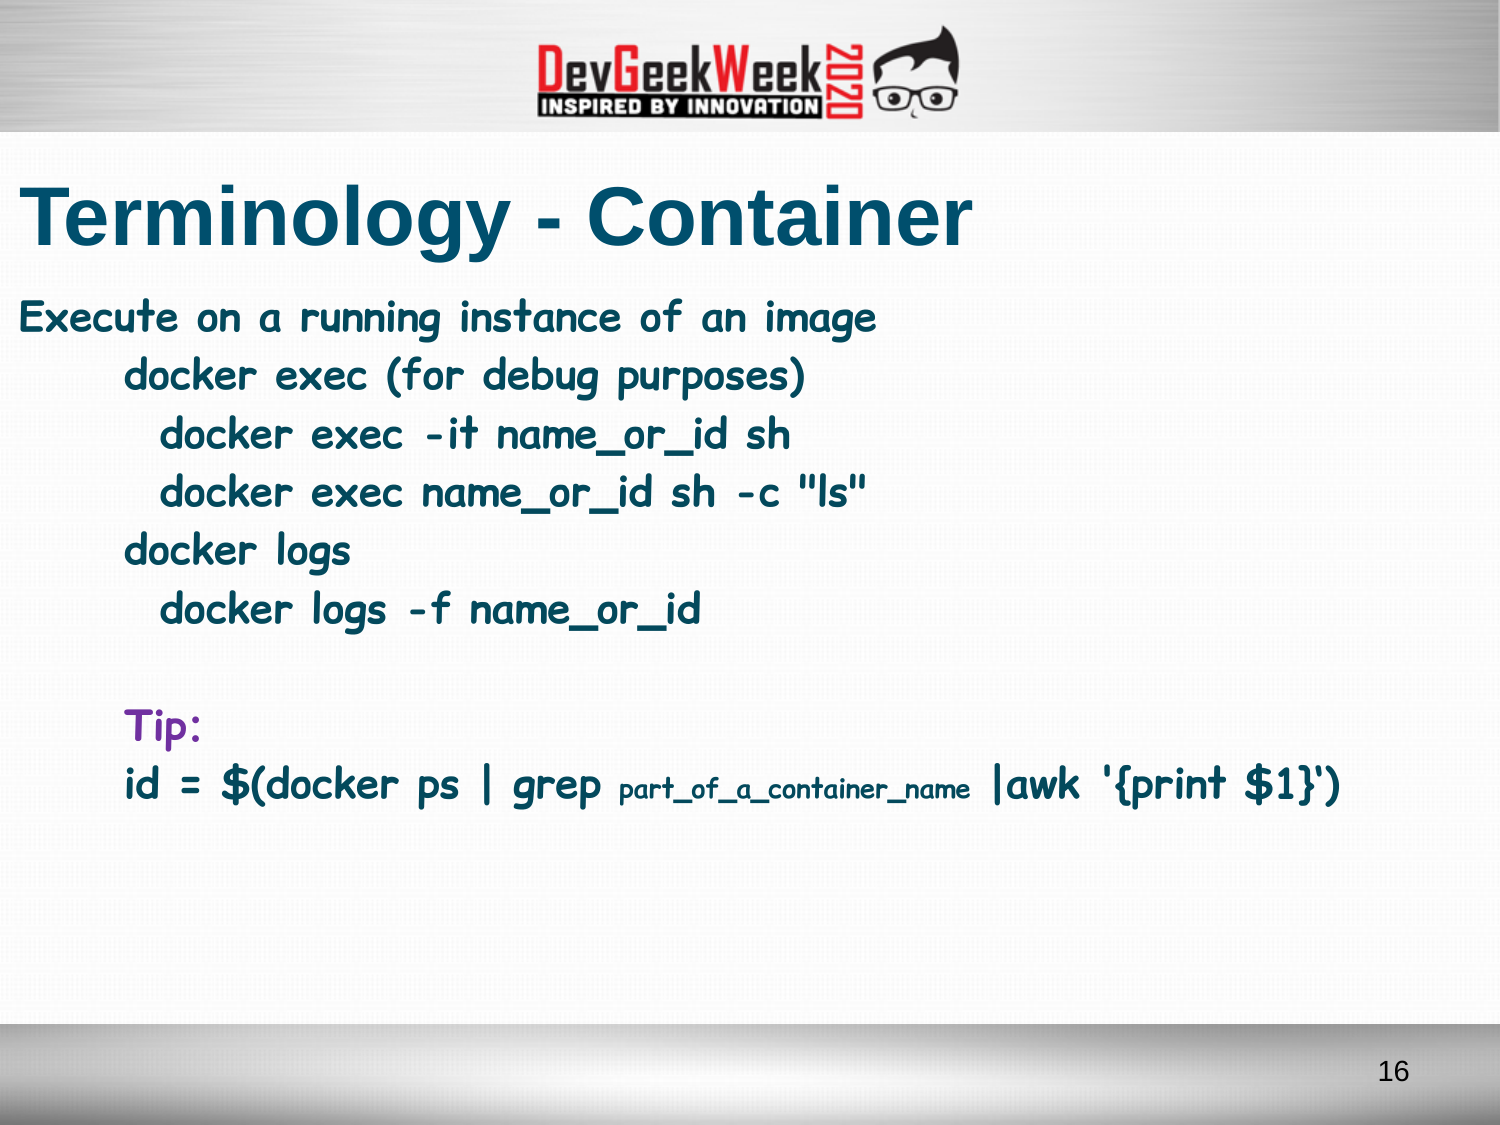

# Terminology - Container
Execute on a running instance of an image
docker exec (for debug purposes)
  docker exec -it name_or_id sh
  docker exec name_or_id sh -c "ls"
docker logs
  docker logs -f name_or_id

Tip:
id = $(docker ps | grep part_of_a_container_name |awk '{print $1}‘)

16